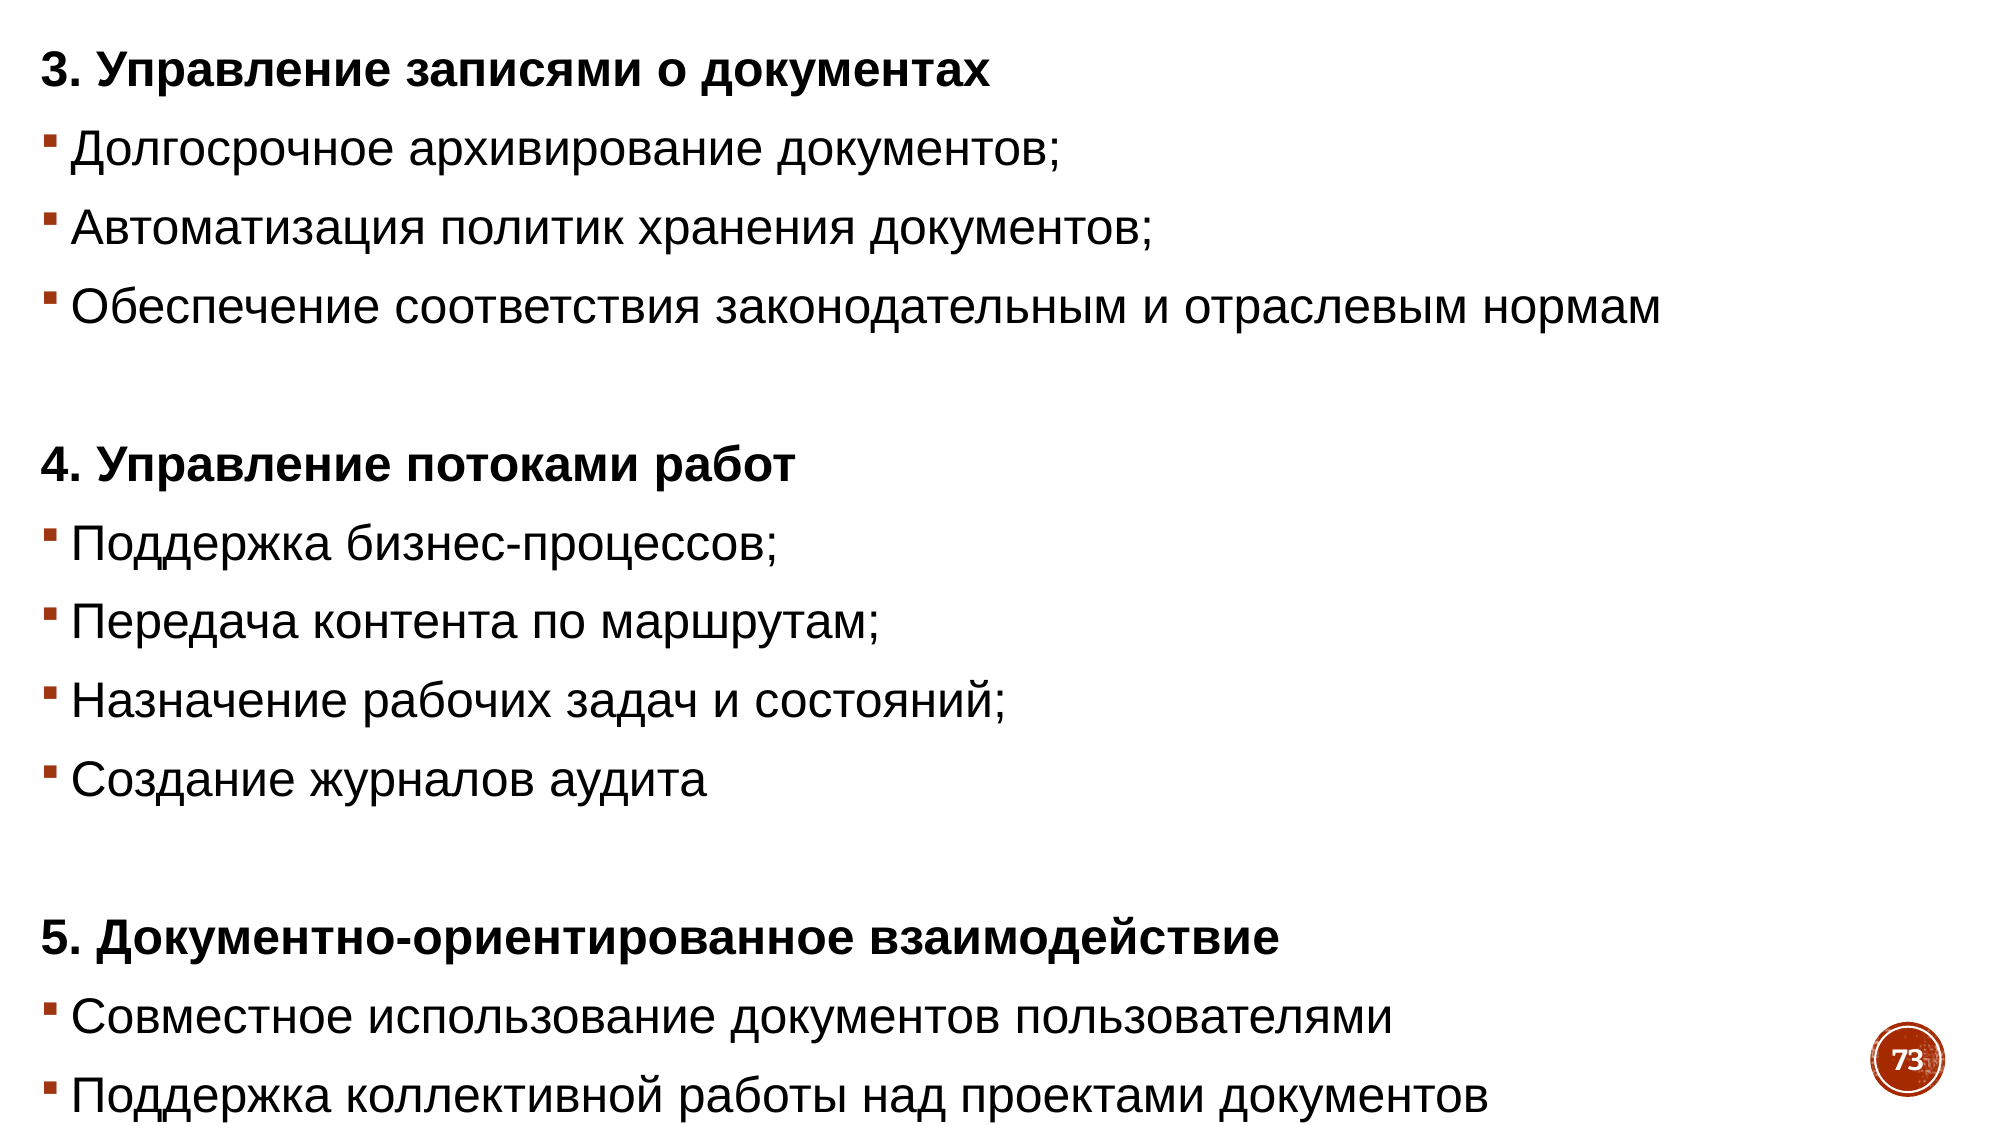

3. Управление записями о документах
Долгосрочное архивирование документов;
Автоматизация политик хранения документов;
Обеспечение соответствия законодательным и отраслевым нормам

4. Управление потоками работ
Поддержка бизнес-процессов;
Передача контента по маршрутам;
Назначение рабочих задач и состояний;
Создание журналов аудита

5. Документно-ориентированное взаимодействие
Совместное использование документов пользователями
Поддержка коллективной работы над проектами документов
73